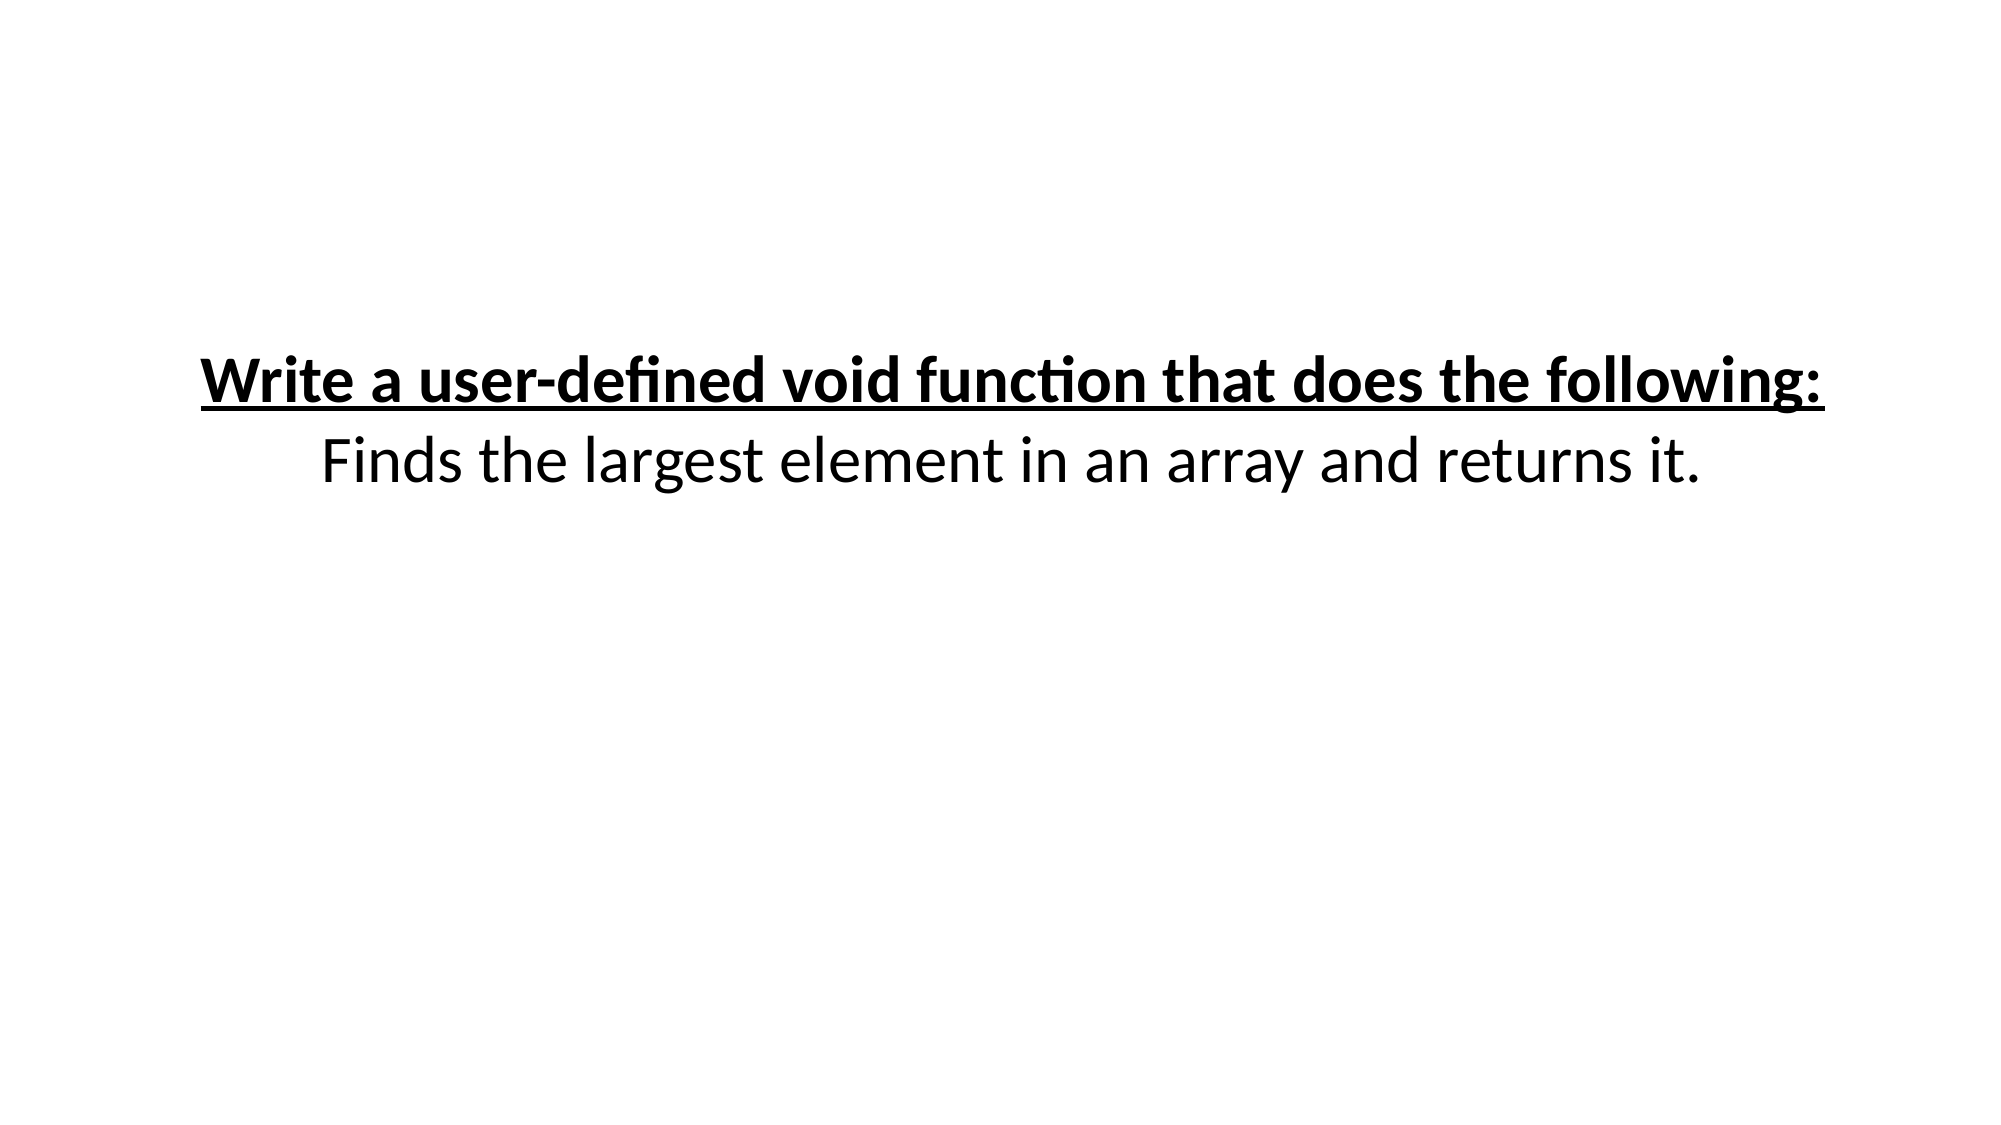

Write a user-defined void function that does the following:
Finds the largest element in an array and returns it.